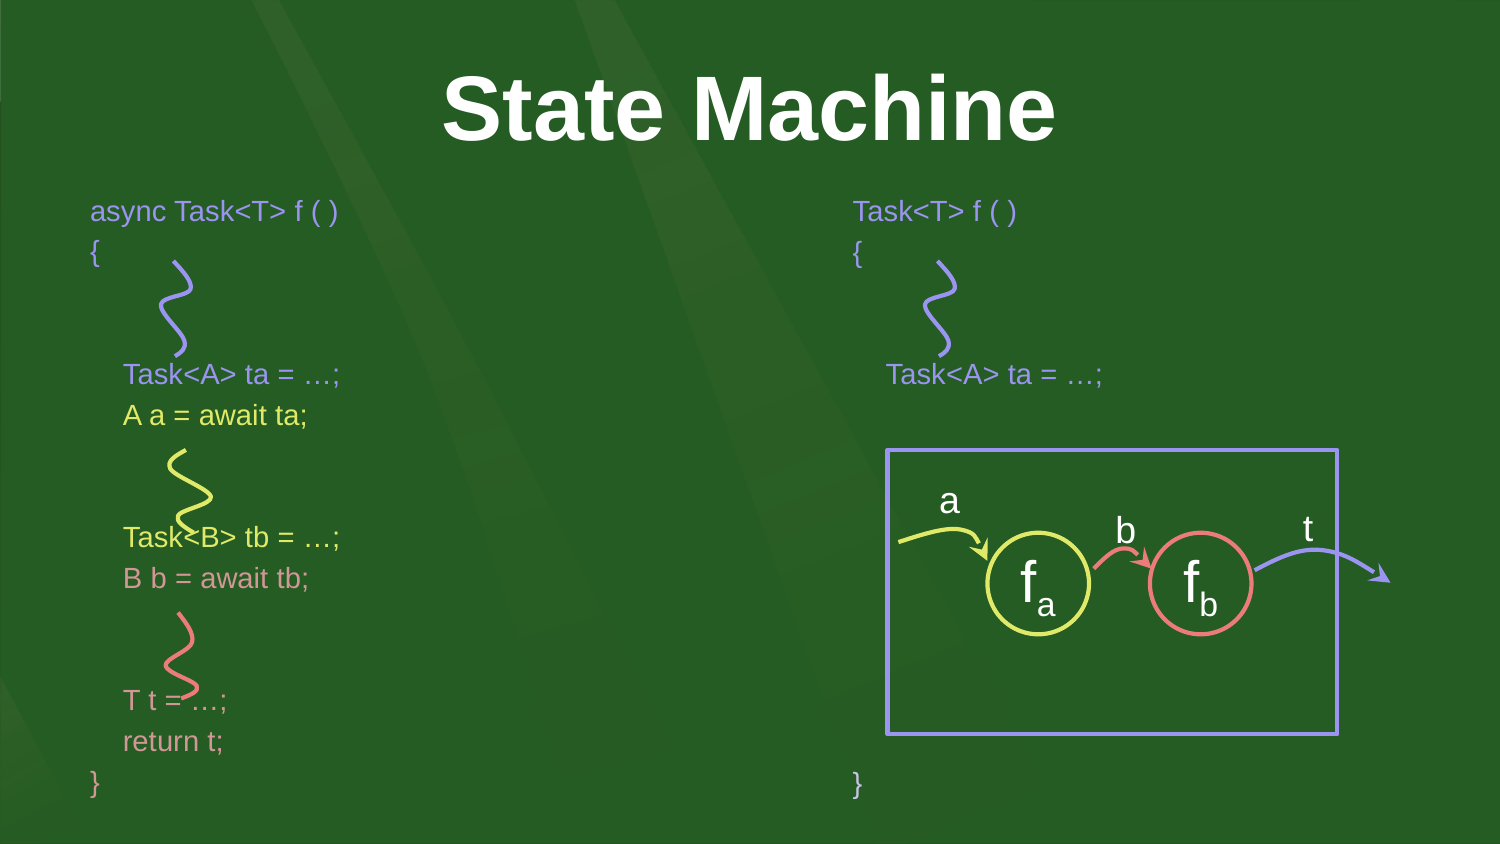

# State Machine
async Task<T> f ( )
{

    Task<A> ta = …;
    A a = await ta;

    Task<B> tb = …;
    B b = await tb;

    T t = …;
    return t;
}
Task<T> f ( )
{

    Task<A> ta = …;

}

a
t
b

fb
fa